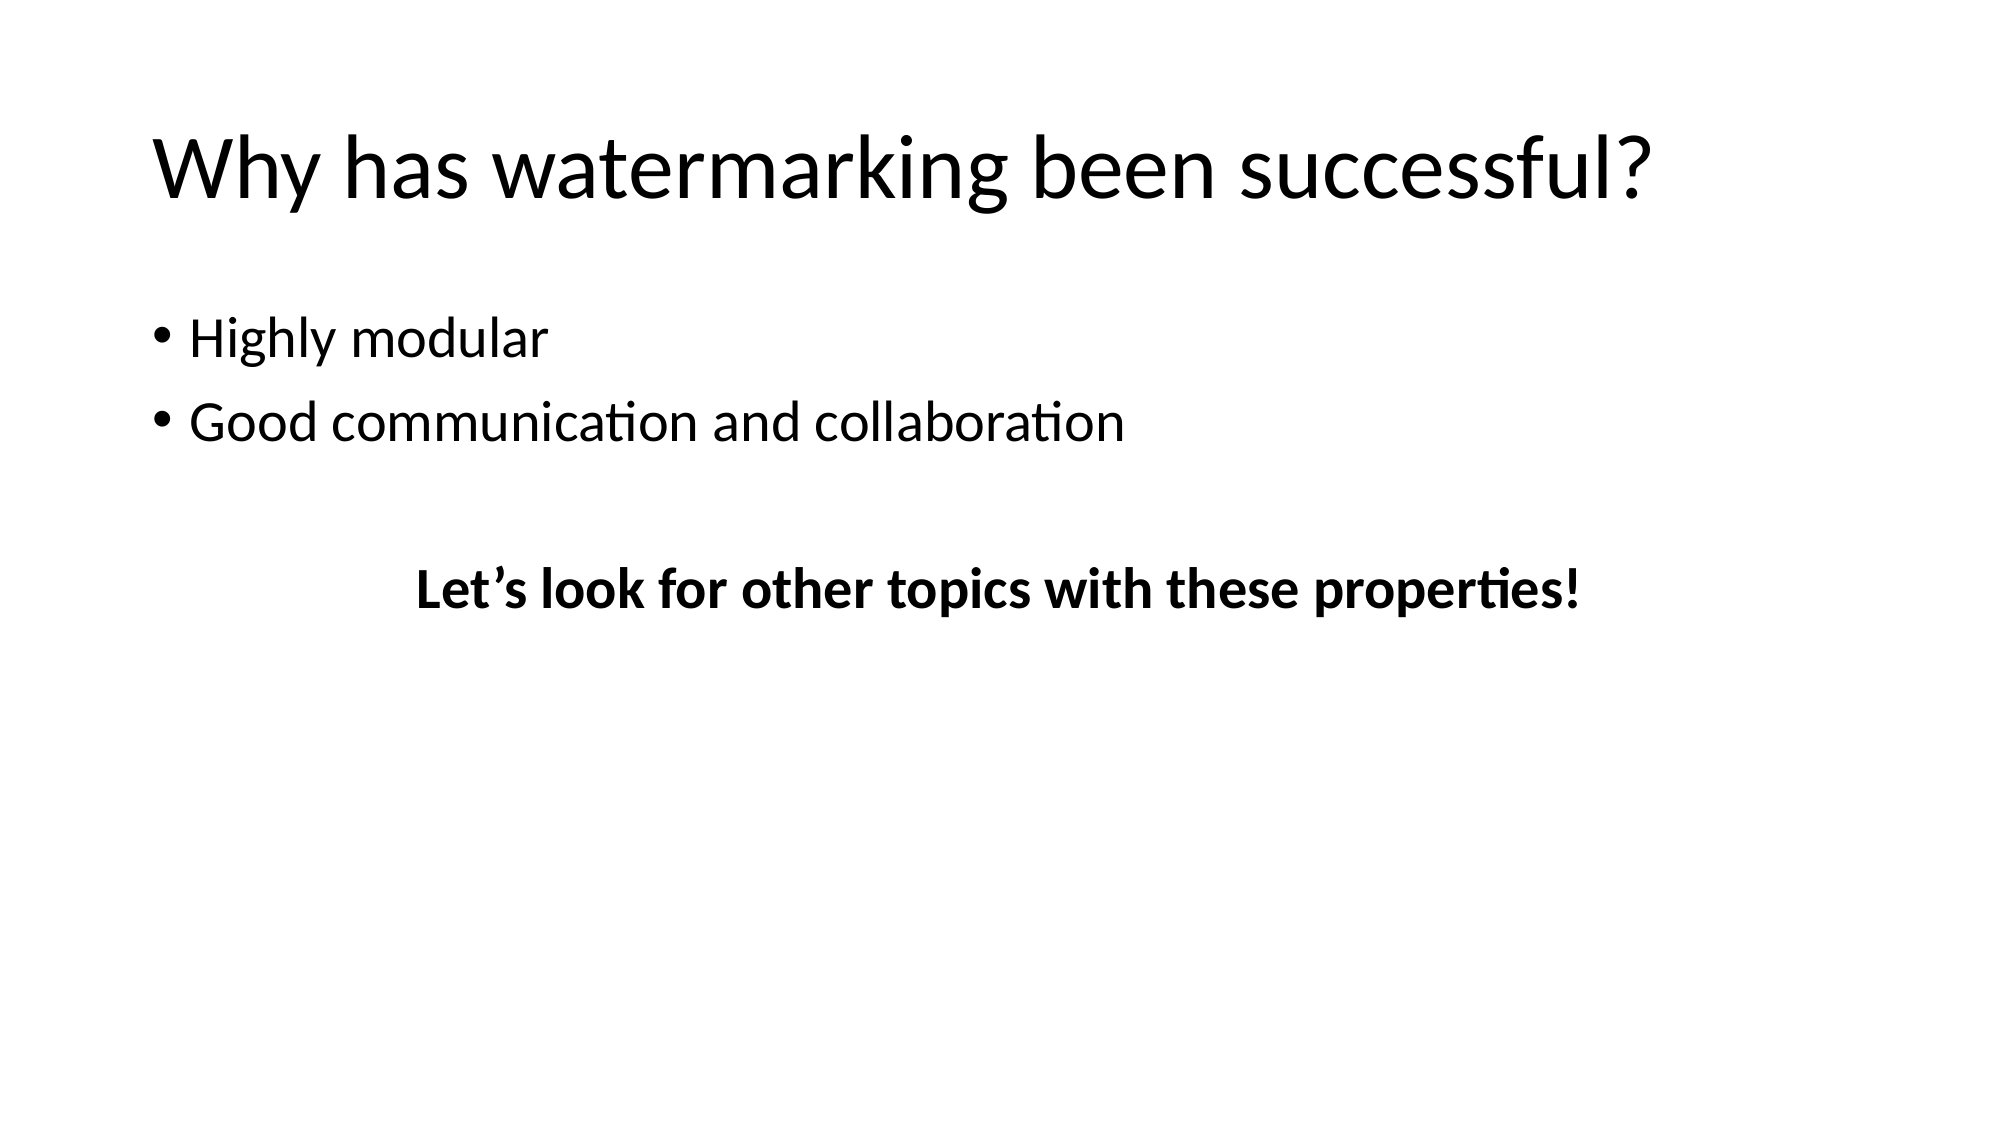

# Why has watermarking been successful?
Highly modular
Good communication and collaboration

Let’s look for other topics with these properties!